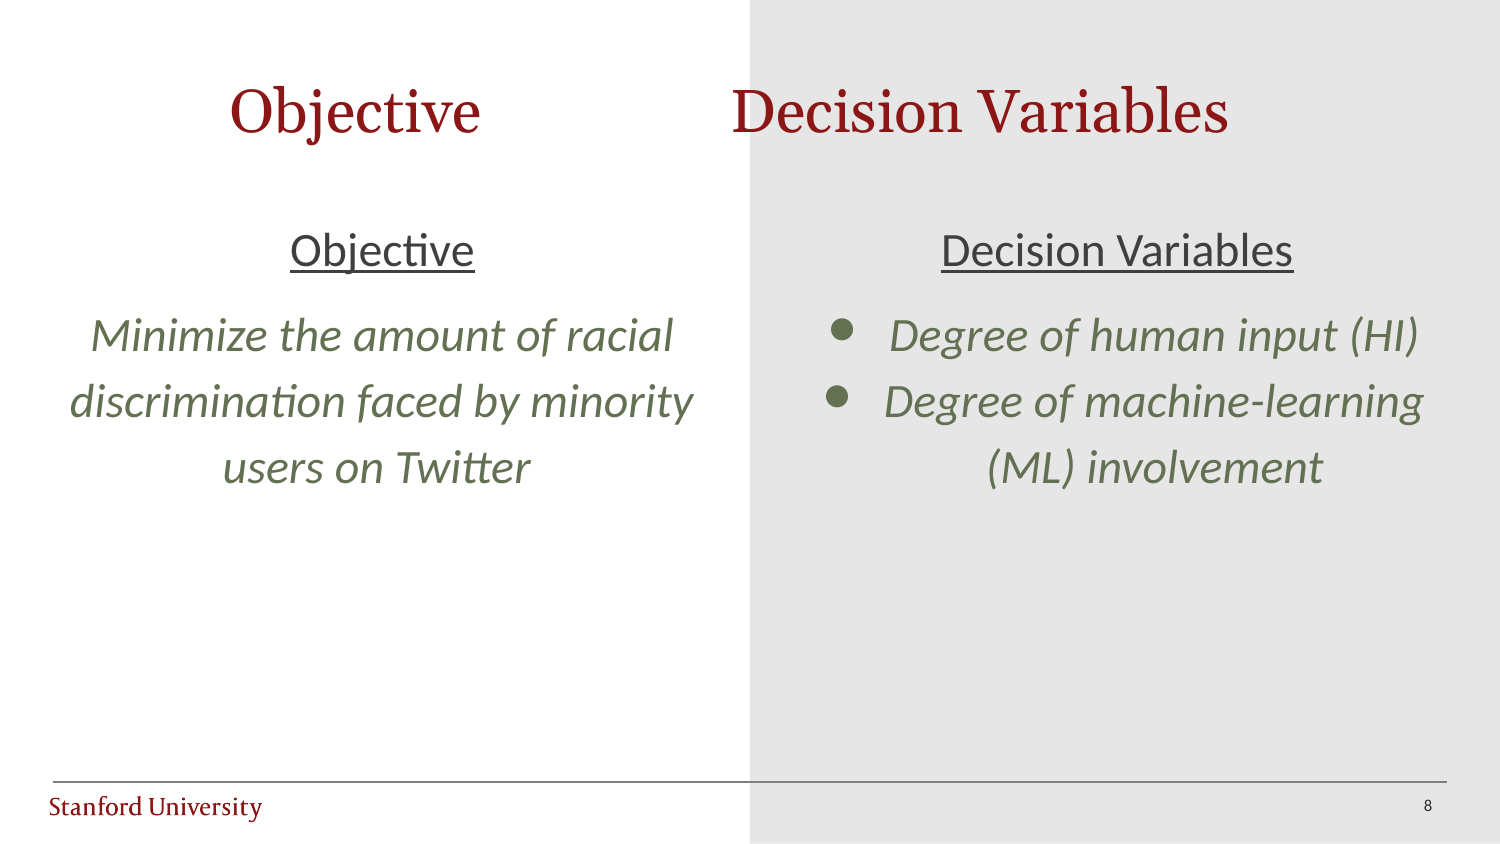

# Objective			         Decision Variables
Decision Variables
Degree of human input (HI)
Degree of machine-learning (ML) involvement
Objective
Minimize the amount of racial discrimination faced by minority users on Twitter
8